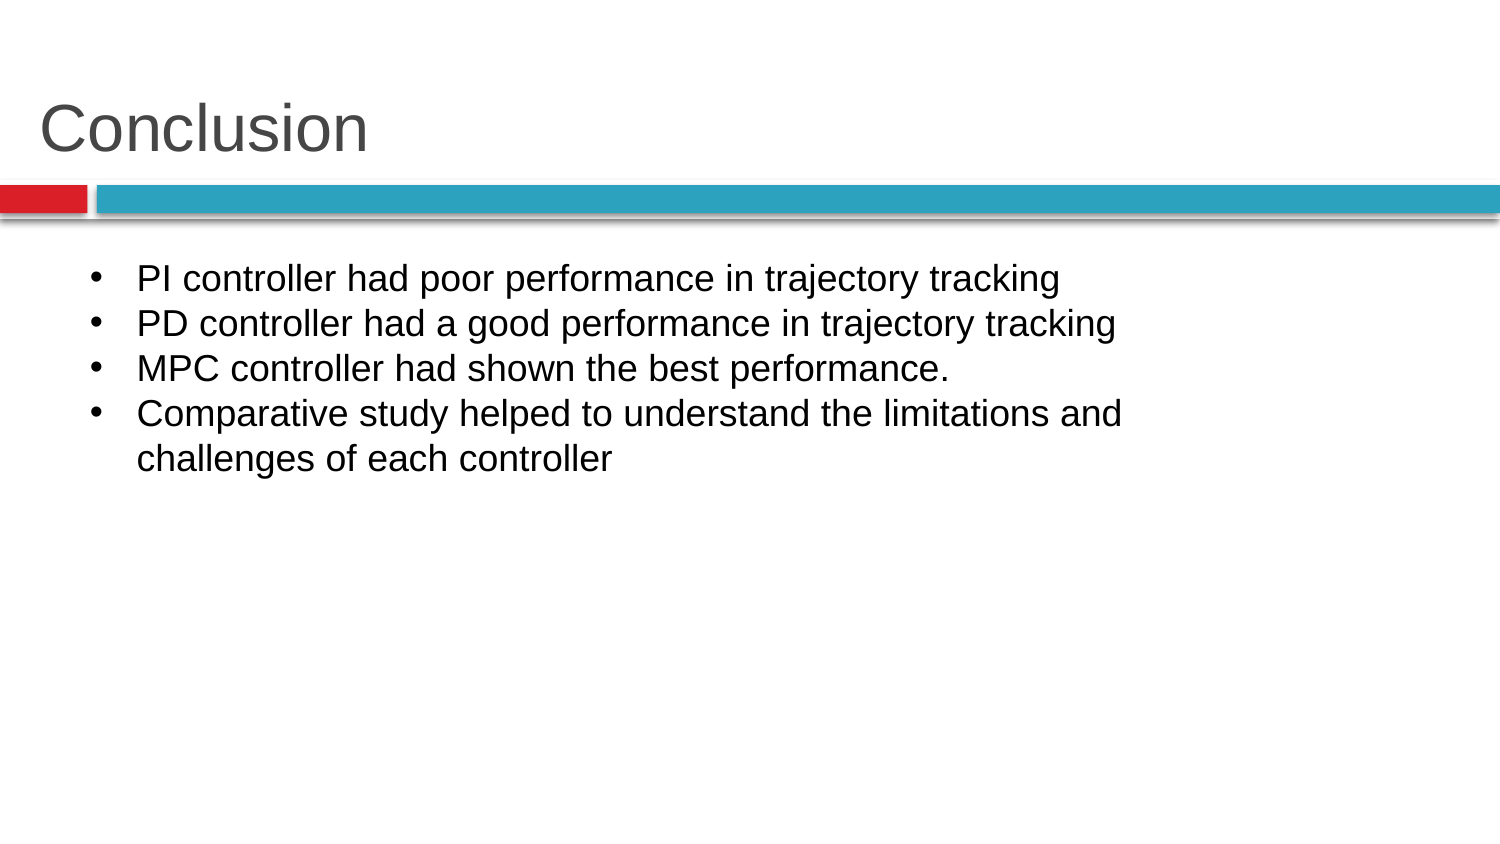

# Conclusion
PI controller had poor performance in trajectory tracking
PD controller had a good performance in trajectory tracking
MPC controller had shown the best performance.
Comparative study helped to understand the limitations and challenges of each controller